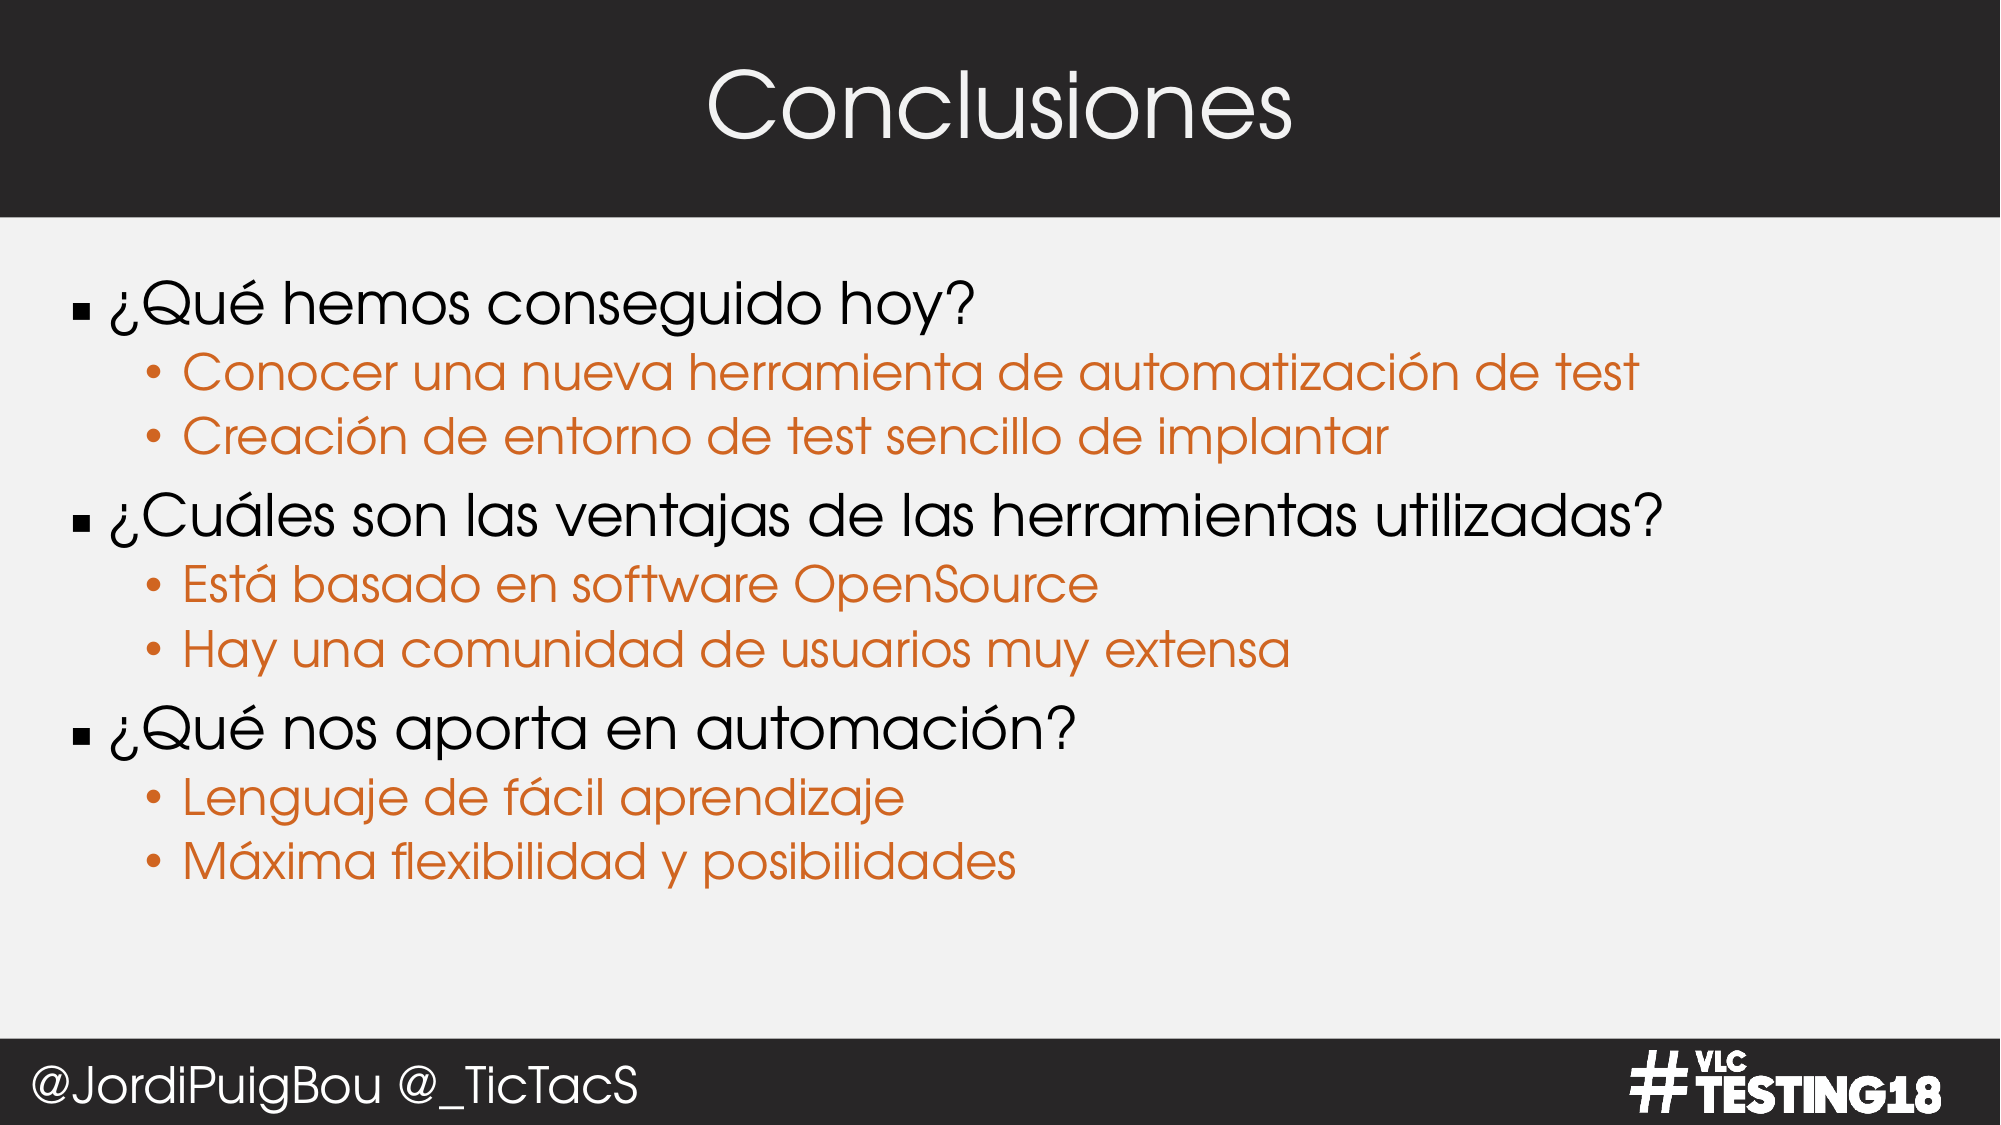

# Conclusiones
¿Qué hemos conseguido hoy?
Conocer una nueva herramienta de automatización de test
Creación de entorno de test sencillo de implantar
¿Cuáles son las ventajas de las herramientas utilizadas?
Está basado en software OpenSource
Hay una comunidad de usuarios muy extensa
¿Qué nos aporta en automación?
Lenguaje de fácil aprendizaje
Máxima flexibilidad y posibilidades